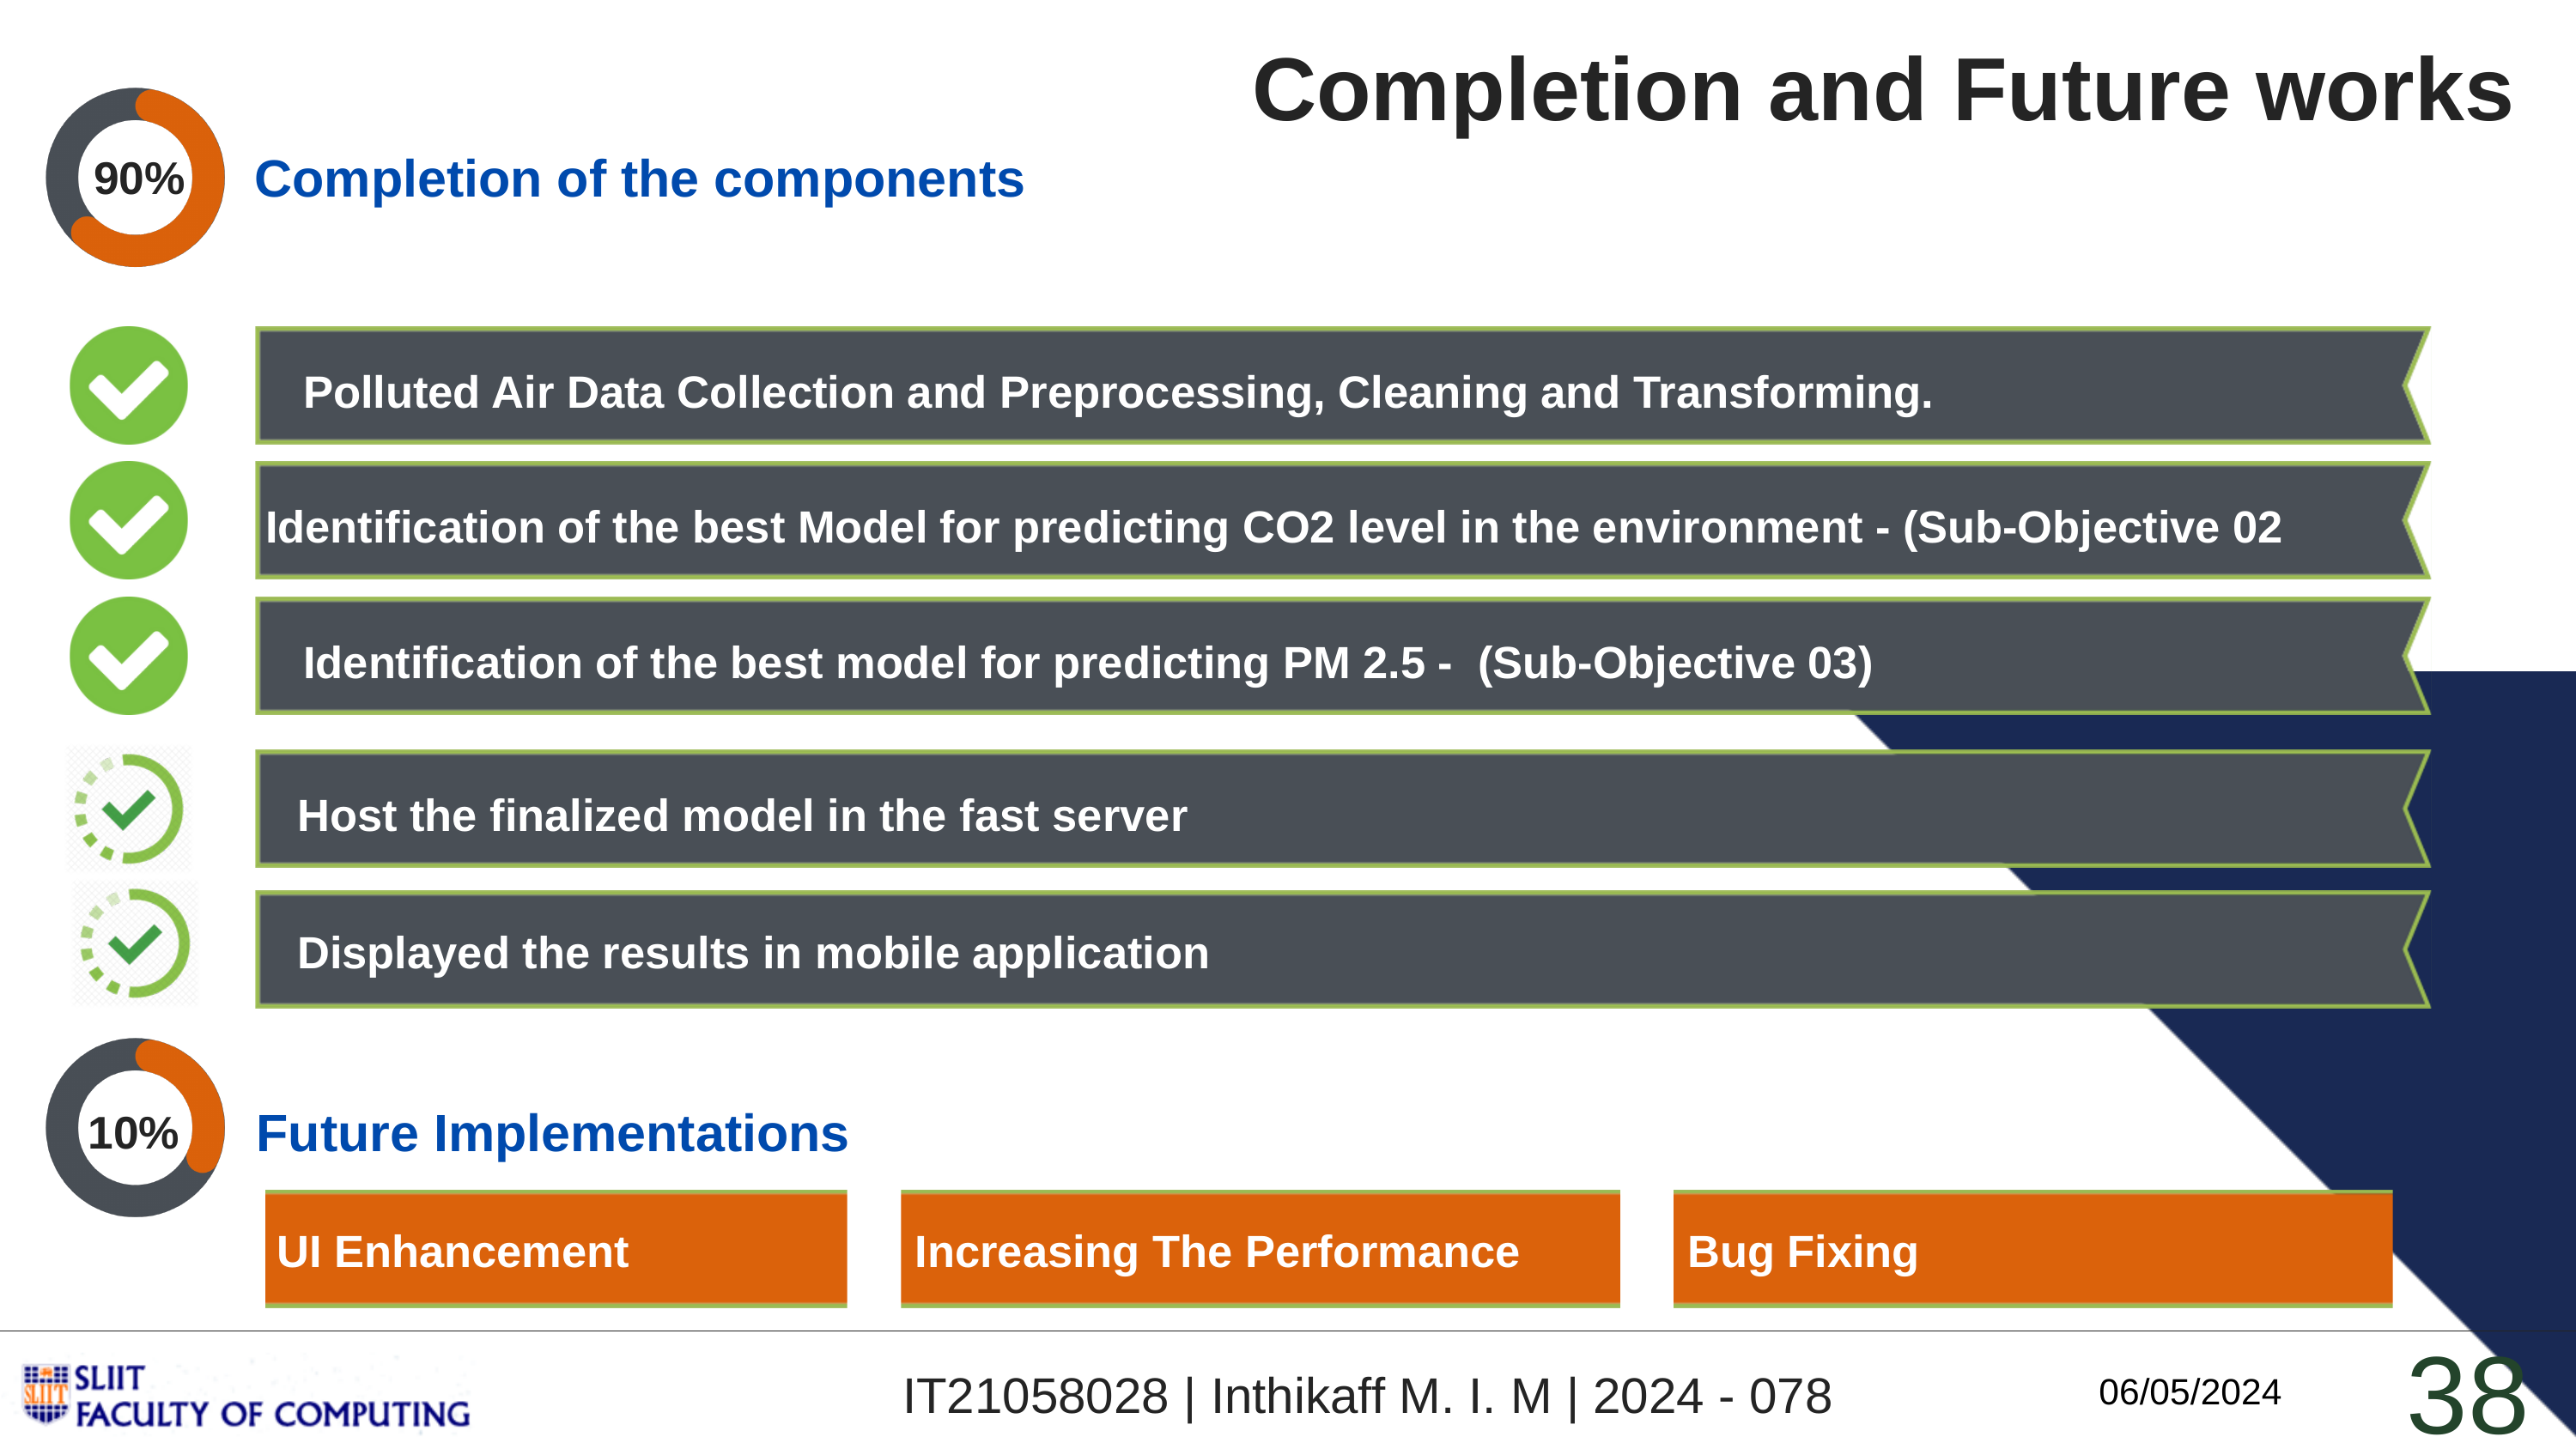

Completion and Future works

Completion of the components
90%

Polluted Air Data Collection and Preprocessing, Cleaning and Transforming.

Identification of the best Model for predicting CO2 level in the environment - (Sub-Objective 02

Identification of the best model for predicting PM 2.5 -  (Sub-Objective 03)

Host the finalized model in the fast server

Displayed the results in mobile application

Future Implementations
10%

UI Enhancement

Increasing The Performance

Bug Fixing
38

IT21058028 | Inthikaff M. I. M | 2024 - 078
06/05/2024